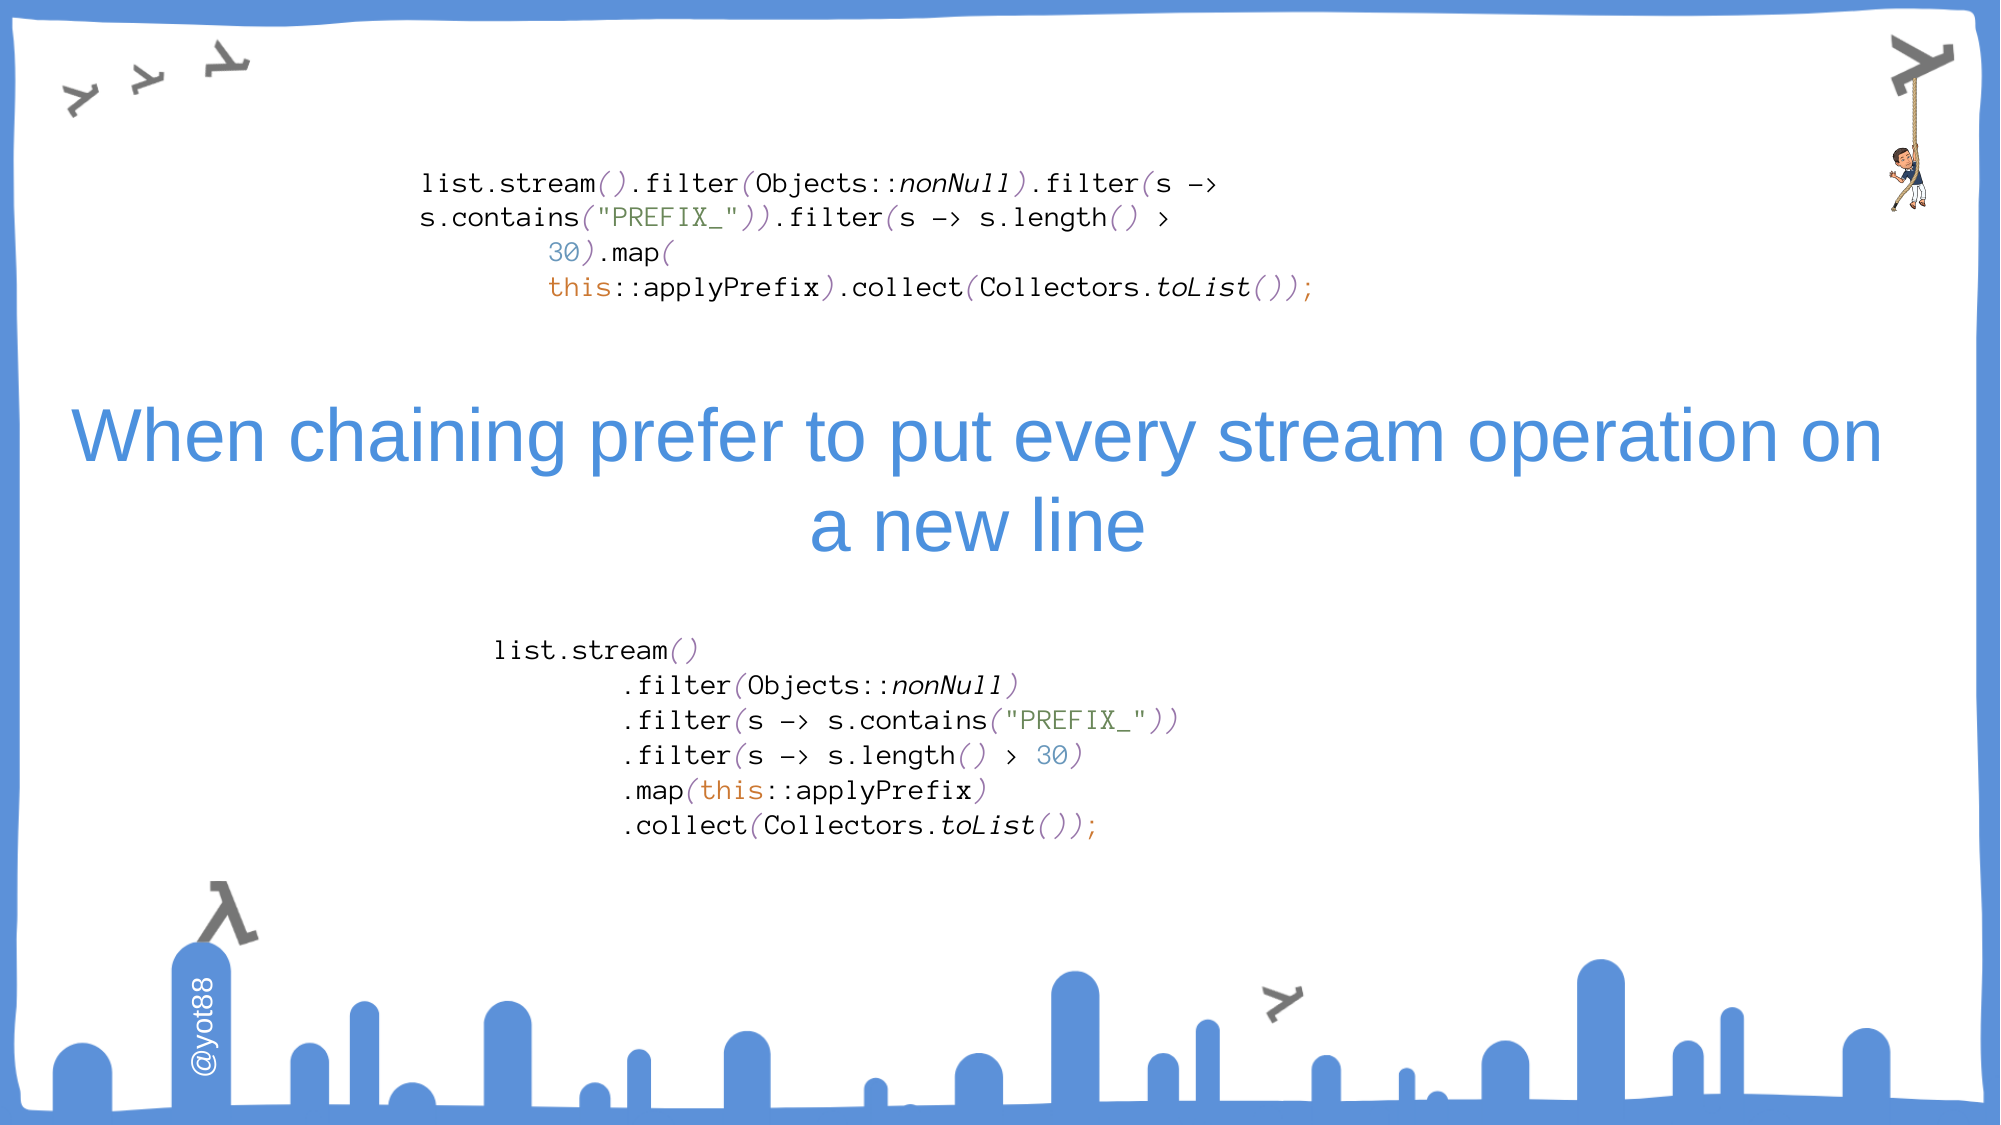

list.stream().filter(Objects::nonNull).filter(s -> s.contains("PREFIX_")).filter(s -> s.length() >
        30).map(
        this::applyPrefix).collect(Collectors.toList());

When chaining prefer to put every stream operation on a new line
list.stream()
        .filter(Objects::nonNull)
        .filter(s -> s.contains("PREFIX_"))
        .filter(s -> s.length() > 30)
        .map(this::applyPrefix)
        .collect(Collectors.toList());